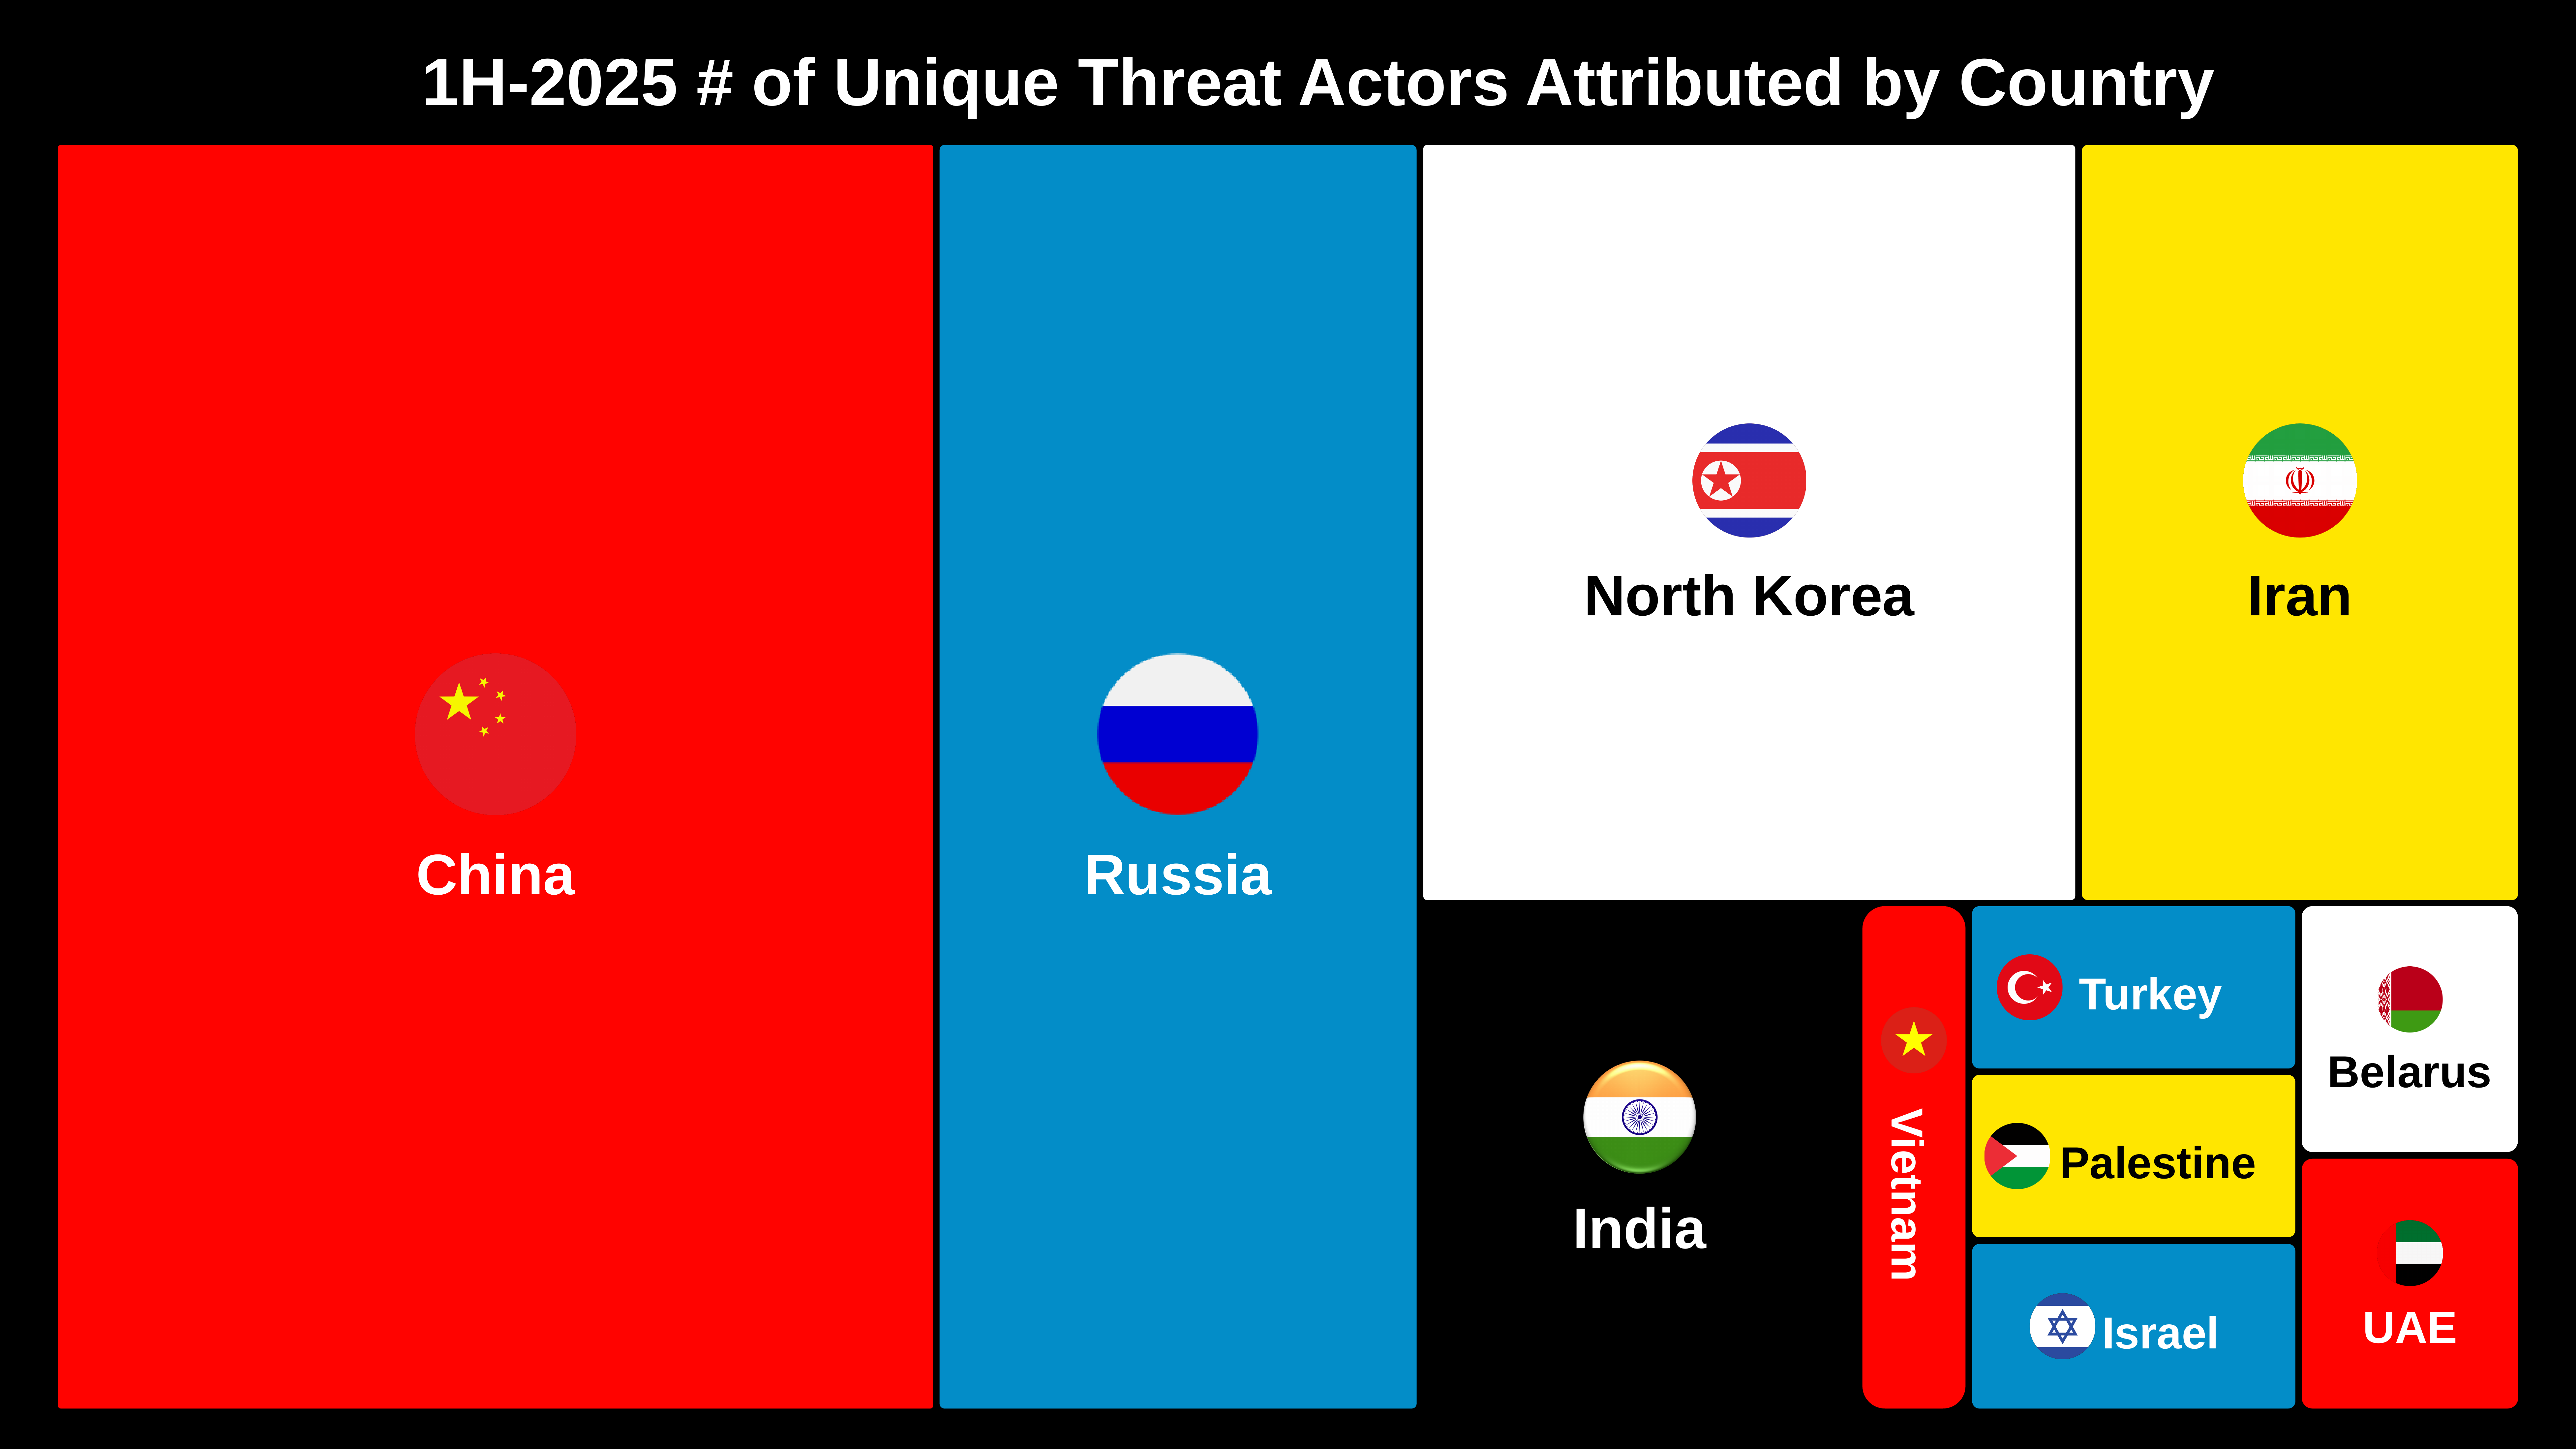

1H-2025 # of Unique Threat Actors Attributed by Country

North Korea

Iran

China

Russia

Turkey

Belarus

Vietnam

India

Palestine

UAE

Israel